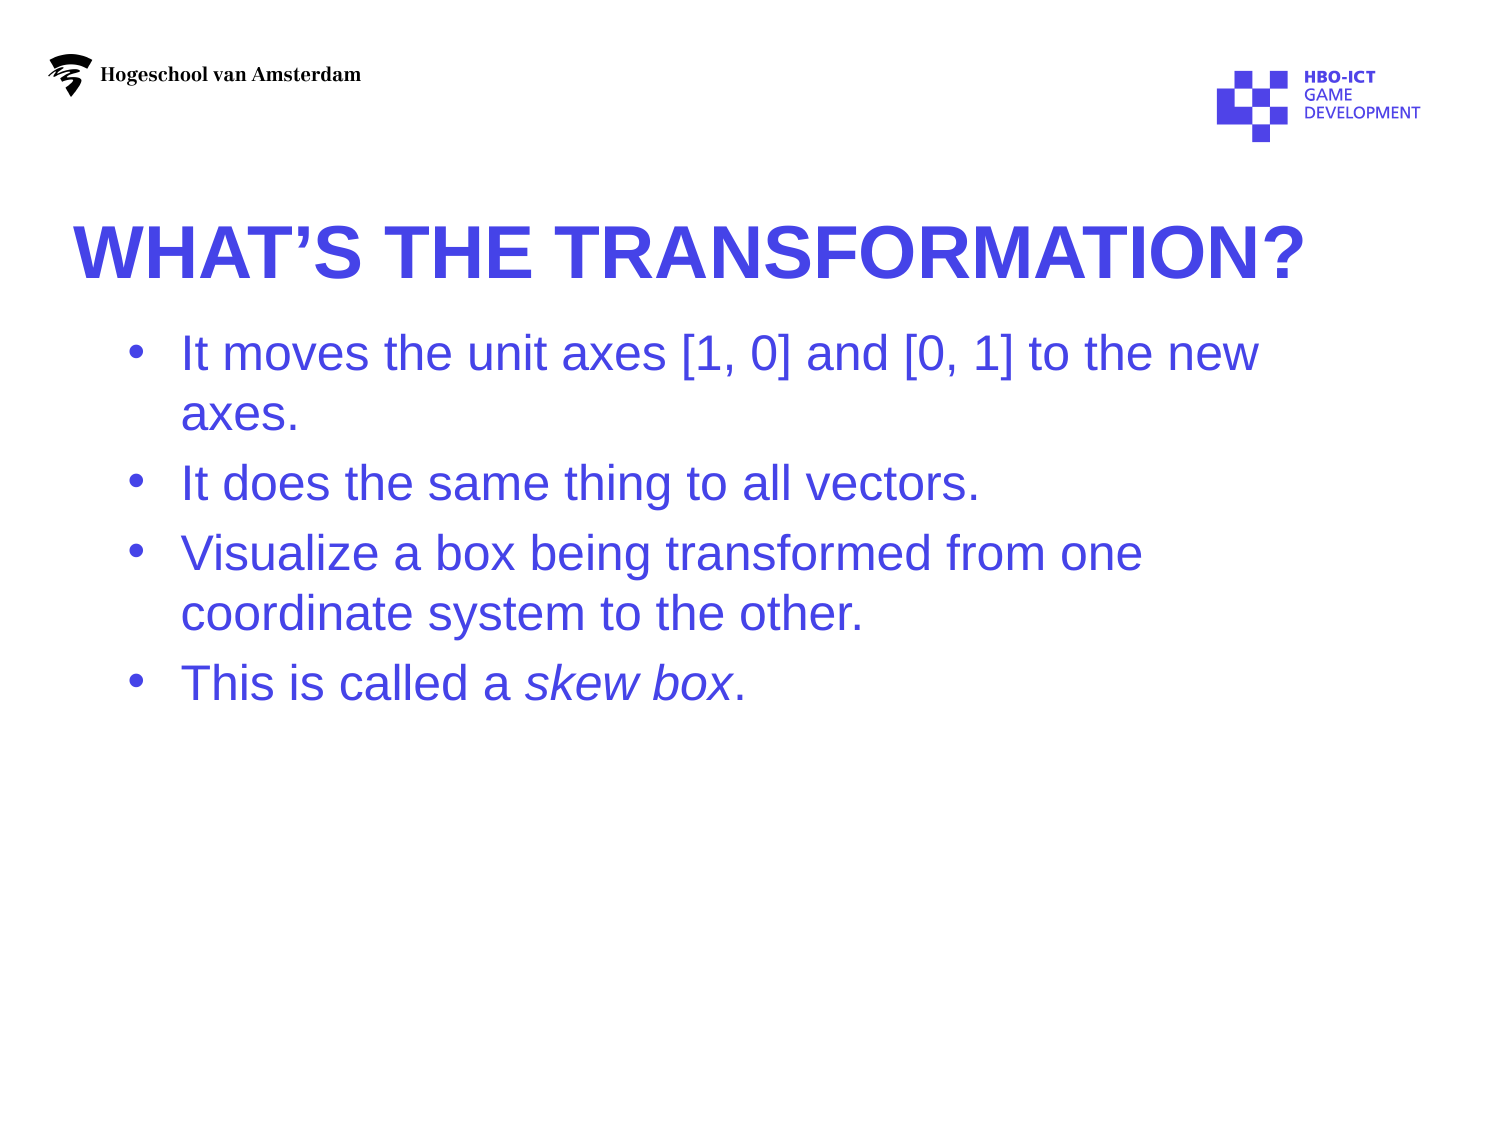

# What’s the Transformation?
It moves the unit axes [1, 0] and [0, 1] to the new axes.
It does the same thing to all vectors.
Visualize a box being transformed from one coordinate system to the other.
This is called a skew box.